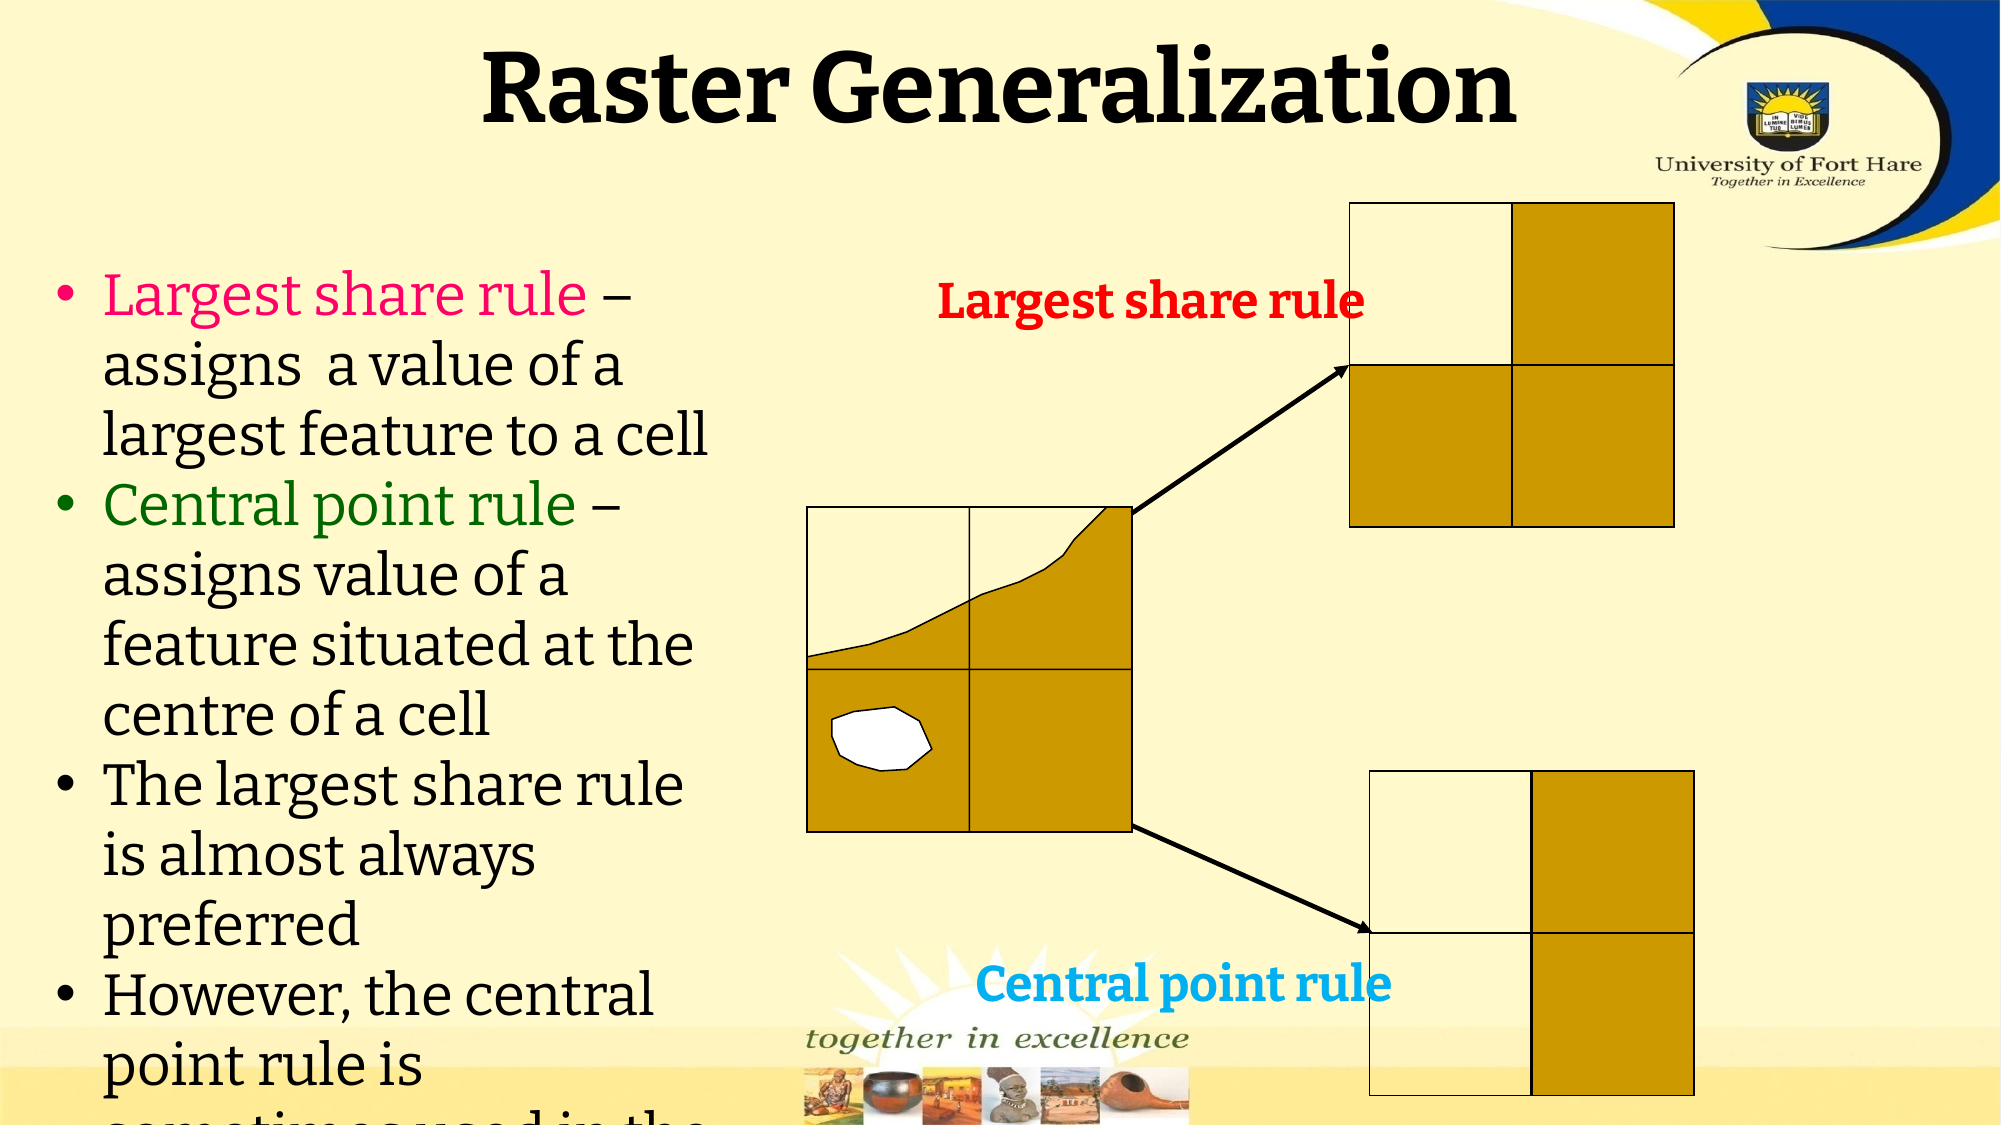

# Raster Generalization

Largest share rule – assigns  a value of a largest feature to a cell
Central point rule – assigns value of a feature situated at the centre of a cell
The largest share rule is almost always preferred
However, the central point rule is sometimes used in the interests of faster computing.
Largest share rule

Central point rule